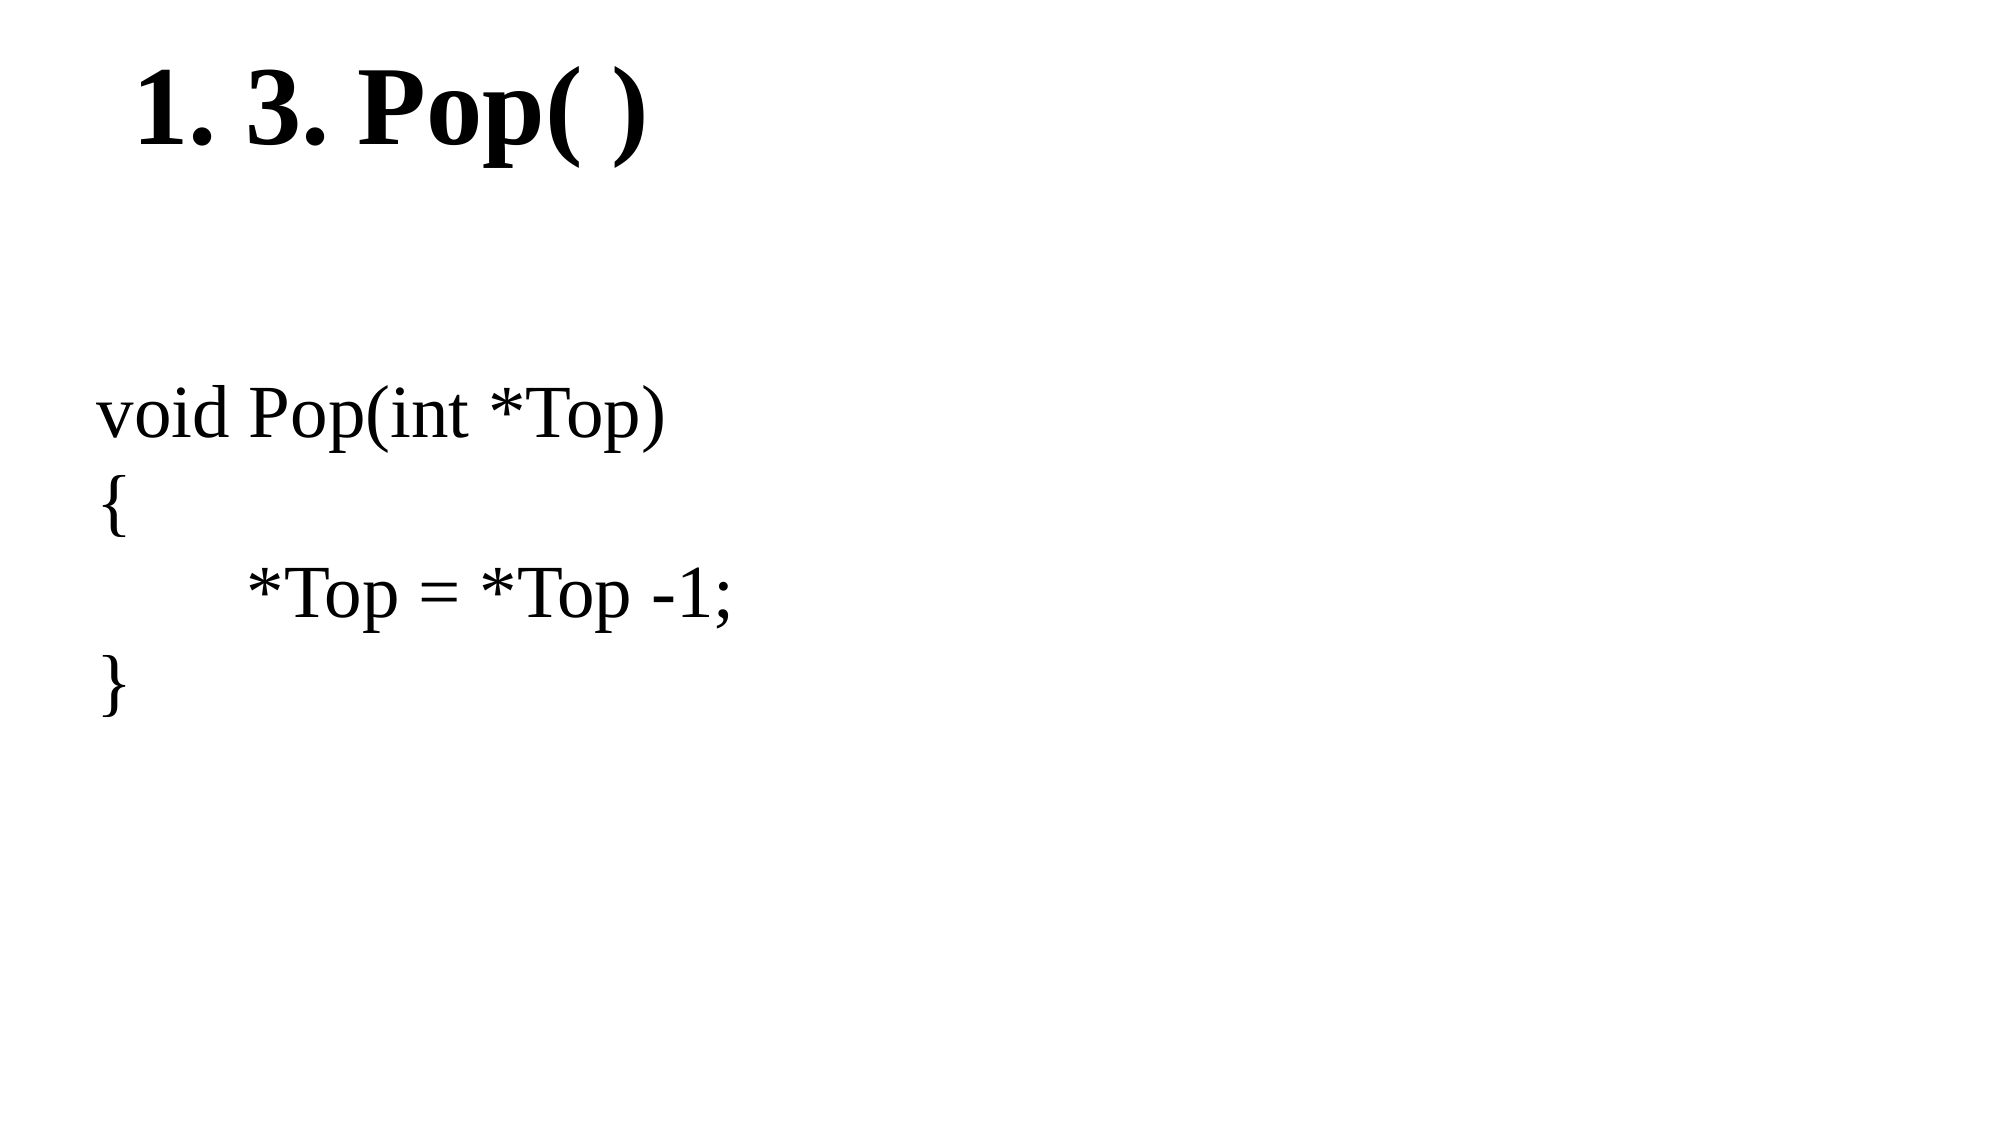

1. 3. Pop( )
void Pop(int *Top)
{
	*Top = *Top -1;
}